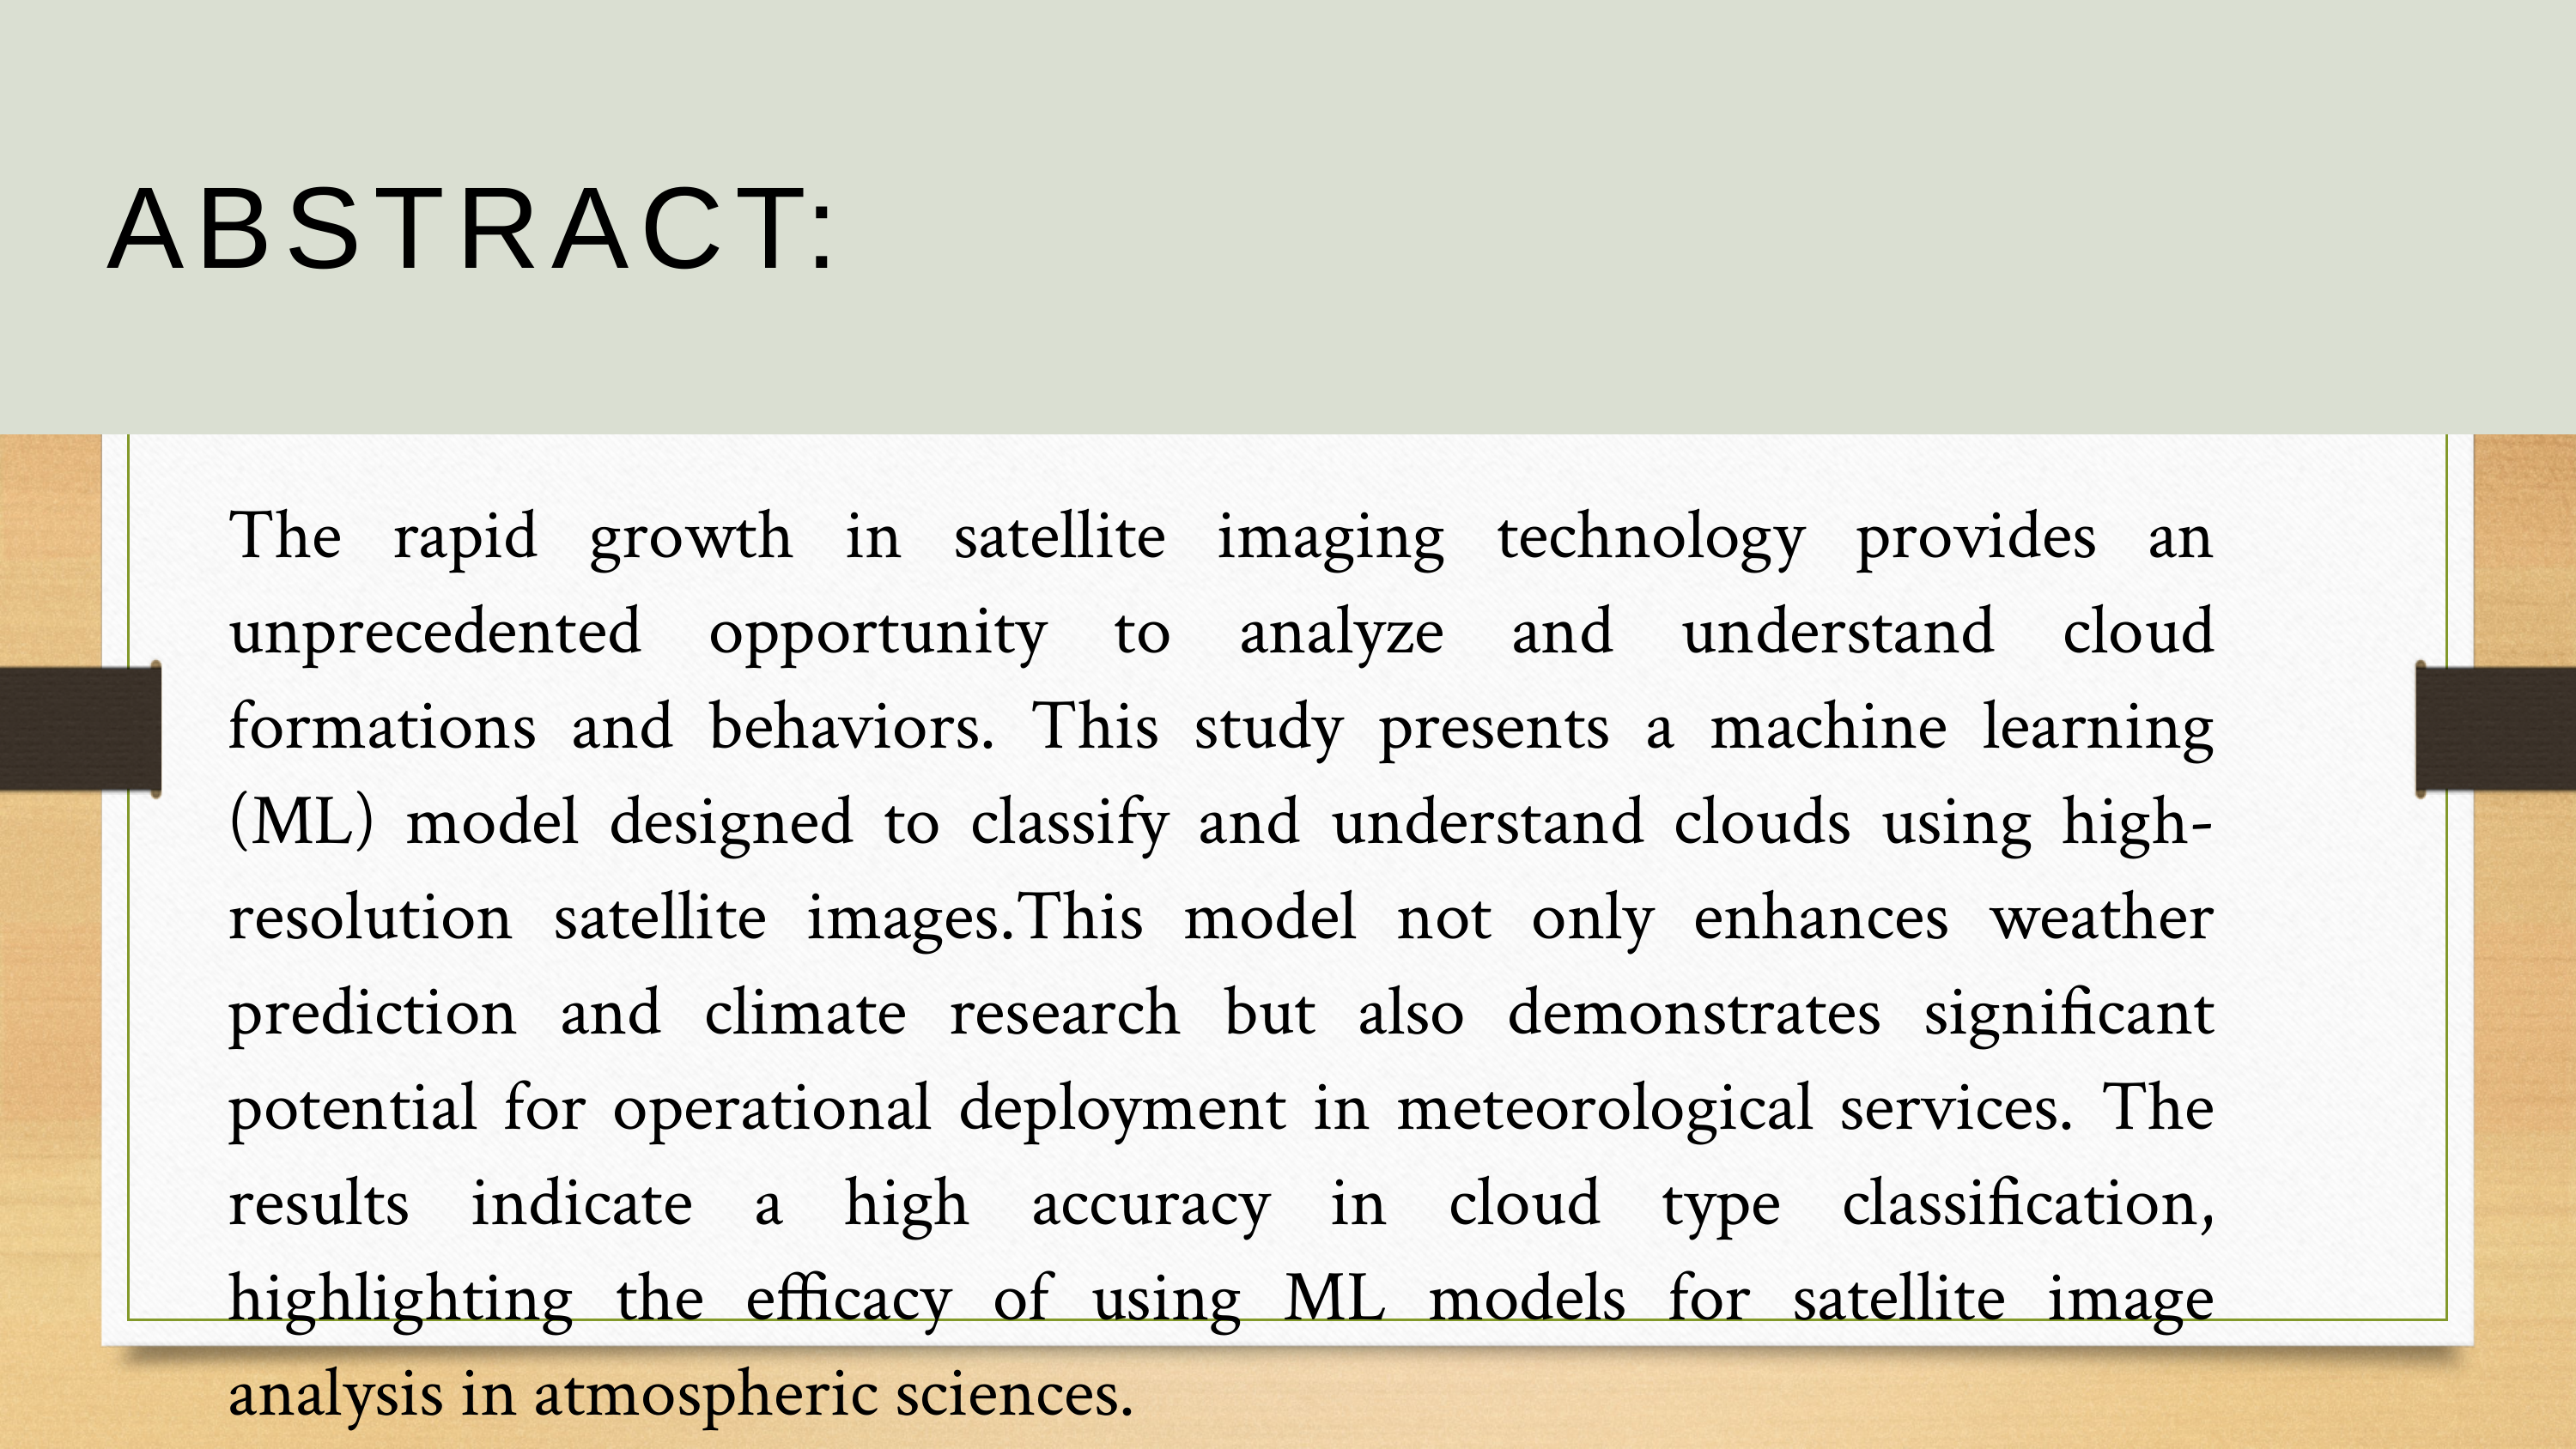

ABSTRACT:
The rapid growth in satellite imaging technology provides an unprecedented opportunity to analyze and understand cloud formations and behaviors. This study presents a machine learning (ML) model designed to classify and understand clouds using high-resolution satellite images.This model not only enhances weather prediction and climate research but also demonstrates significant potential for operational deployment in meteorological services. The results indicate a high accuracy in cloud type classification, highlighting the efficacy of using ML models for satellite image analysis in atmospheric sciences.